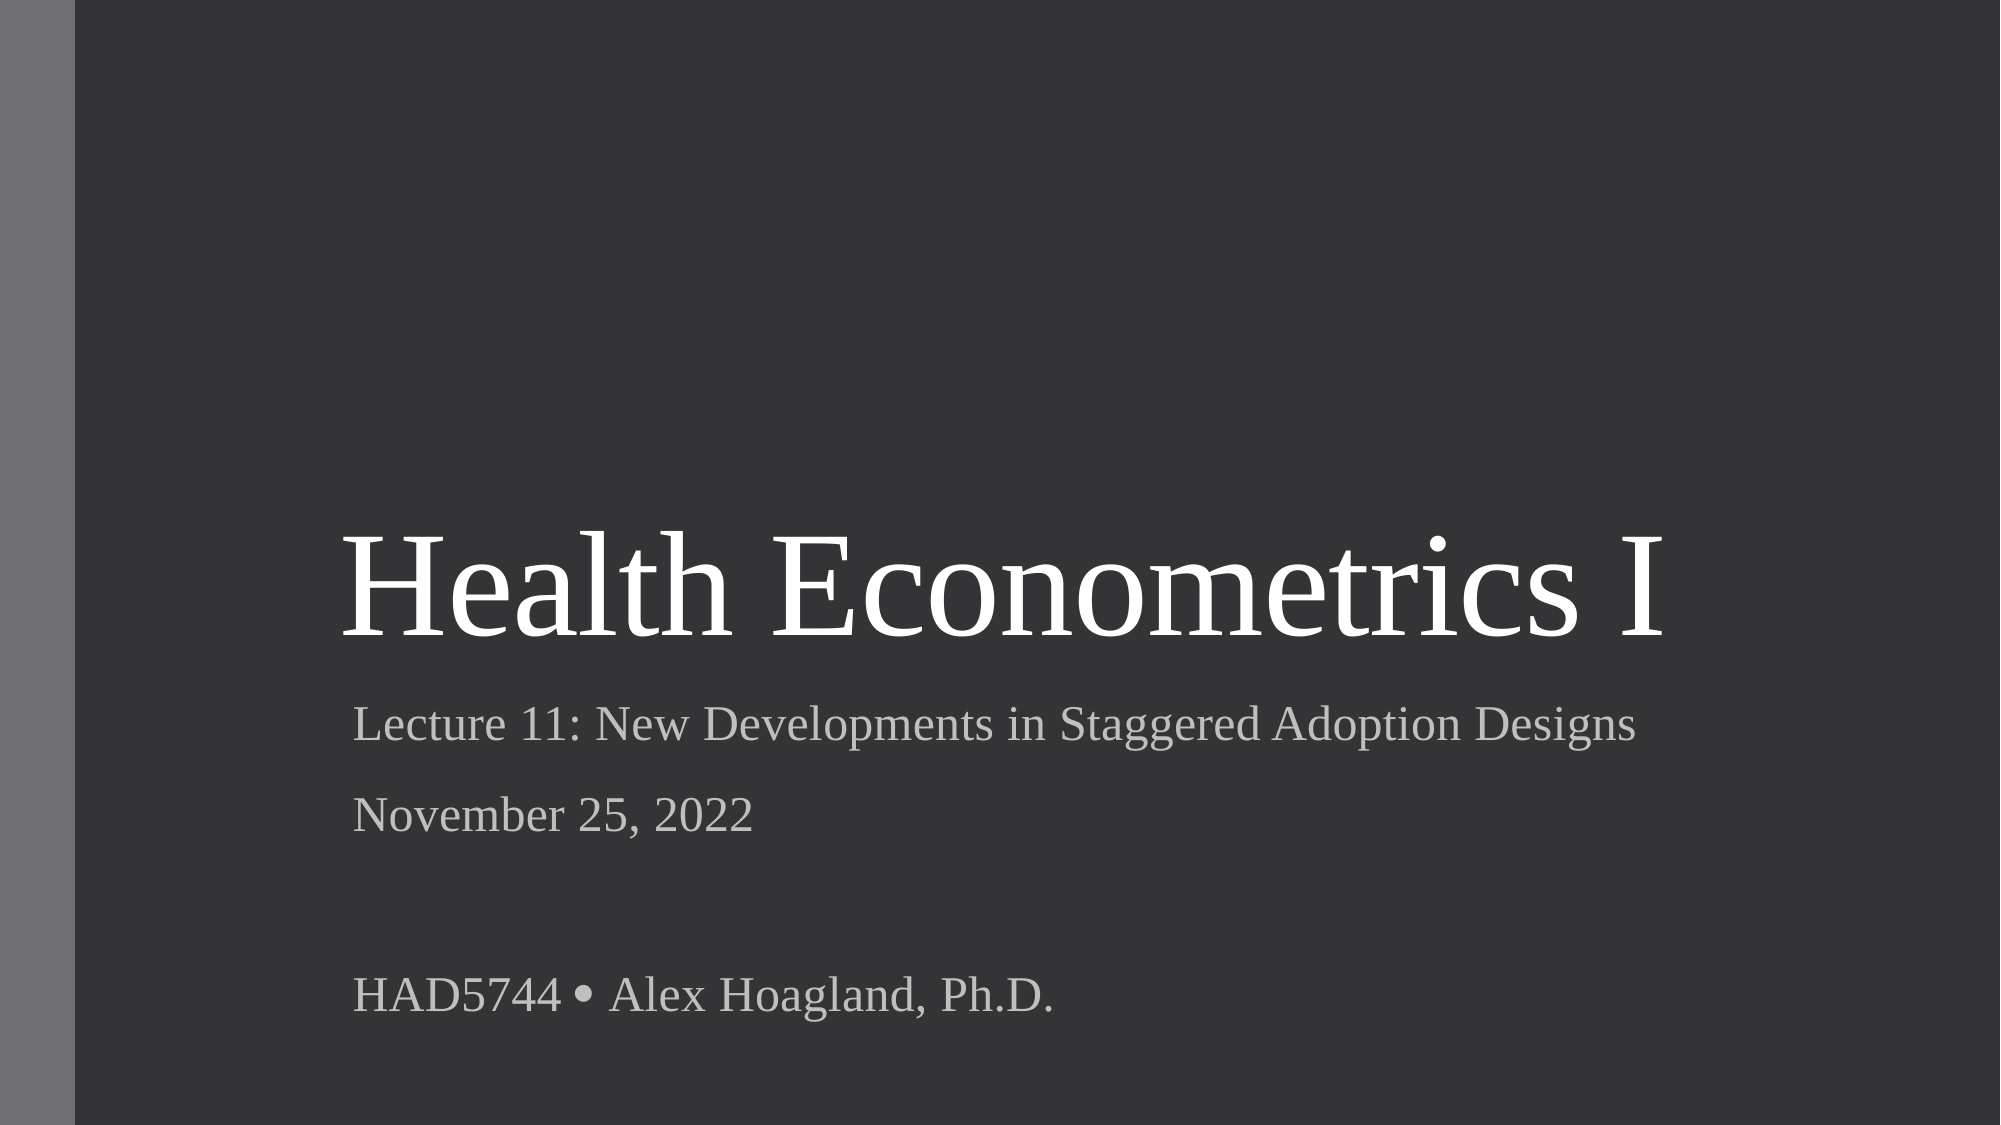

# Health Econometrics I
Lecture 11: New Developments in Staggered Adoption Designs
November 25, 2022

HAD5744 • Alex Hoagland, Ph.D.